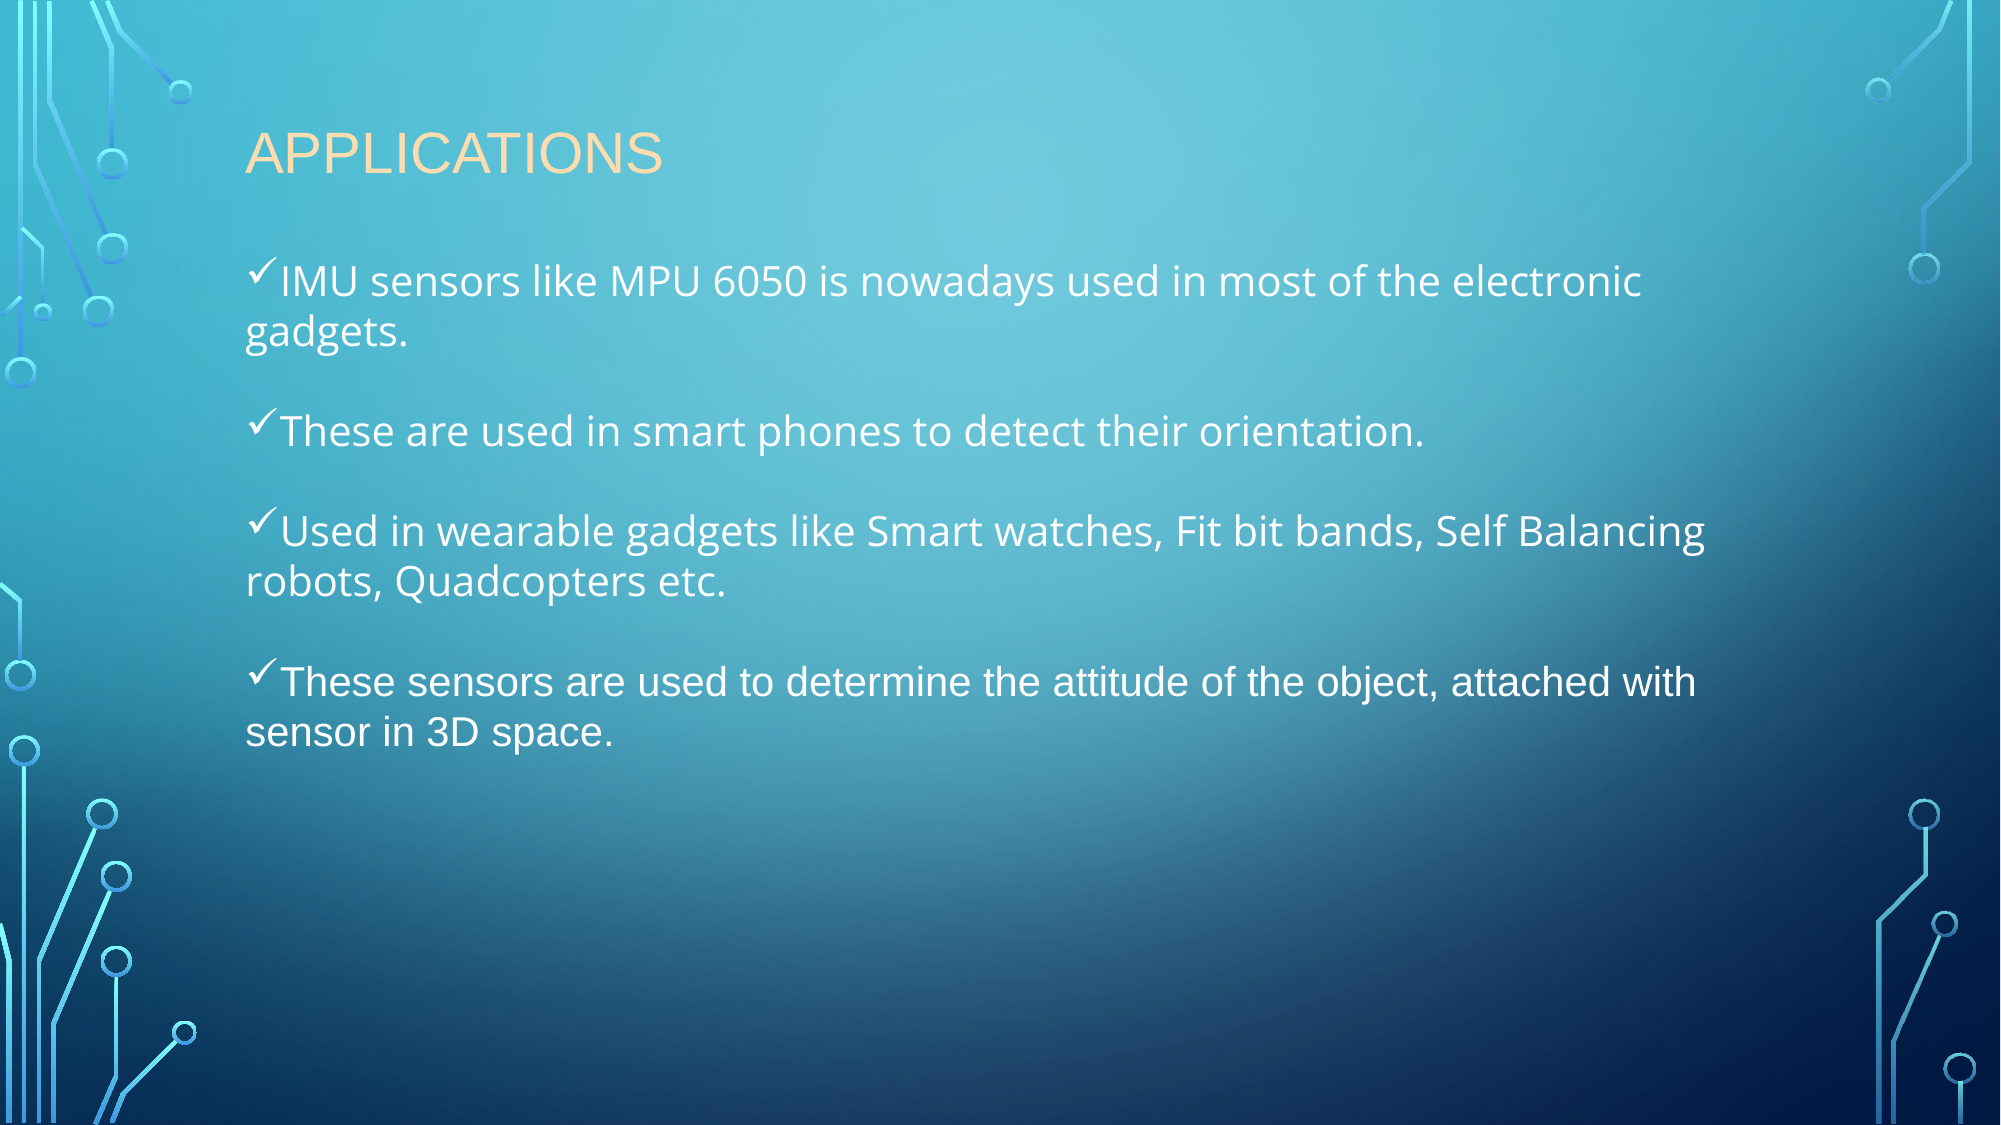

APPLICATIONS

IMU sensors like MPU 6050 is nowadays used in most of the electronic gadgets.

These are used in smart phones to detect their orientation.

Used in wearable gadgets like Smart watches, Fit bit bands, Self Balancing robots, Quadcopters etc.

These sensors are used to determine the attitude of the object, attached with sensor in 3D space.